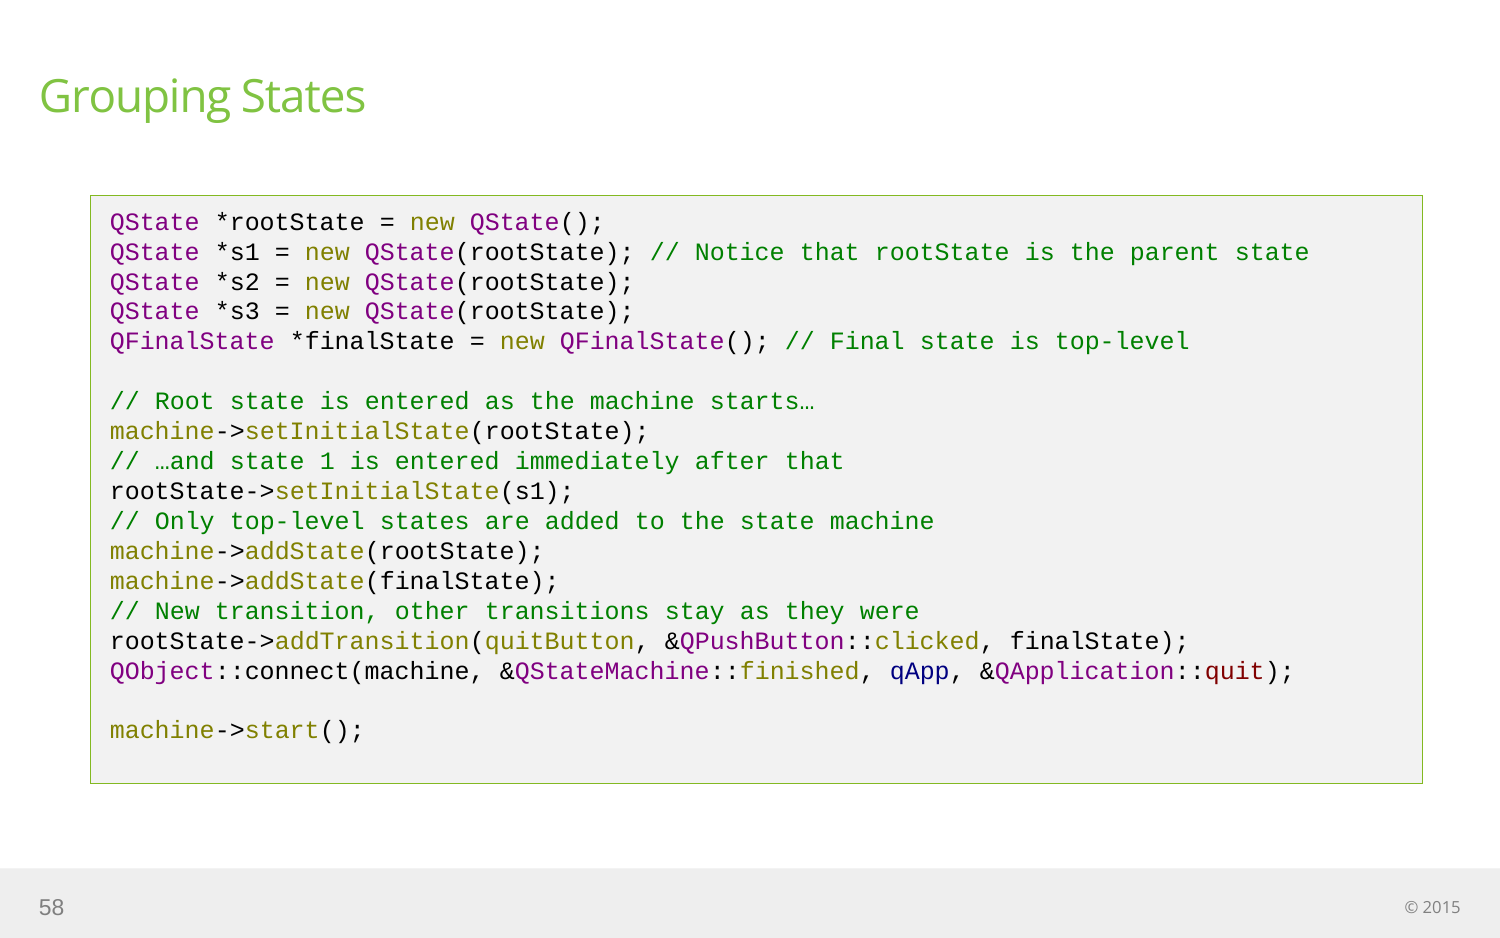

# Grouping States
QState *rootState = new QState();
QState *s1 = new QState(rootState); // Notice that rootState is the parent state
QState *s2 = new QState(rootState);
QState *s3 = new QState(rootState);
QFinalState *finalState = new QFinalState(); // Final state is top-level

// Root state is entered as the machine starts…
machine->setInitialState(rootState);
// …and state 1 is entered immediately after that
rootState->setInitialState(s1);
// Only top-level states are added to the state machine
machine->addState(rootState);
machine->addState(finalState);
// New transition, other transitions stay as they were
rootState->addTransition(quitButton, &QPushButton::clicked, finalState);
QObject::connect(machine, &QStateMachine::finished, qApp, &QApplication::quit);
machine->start();
58
© 2015